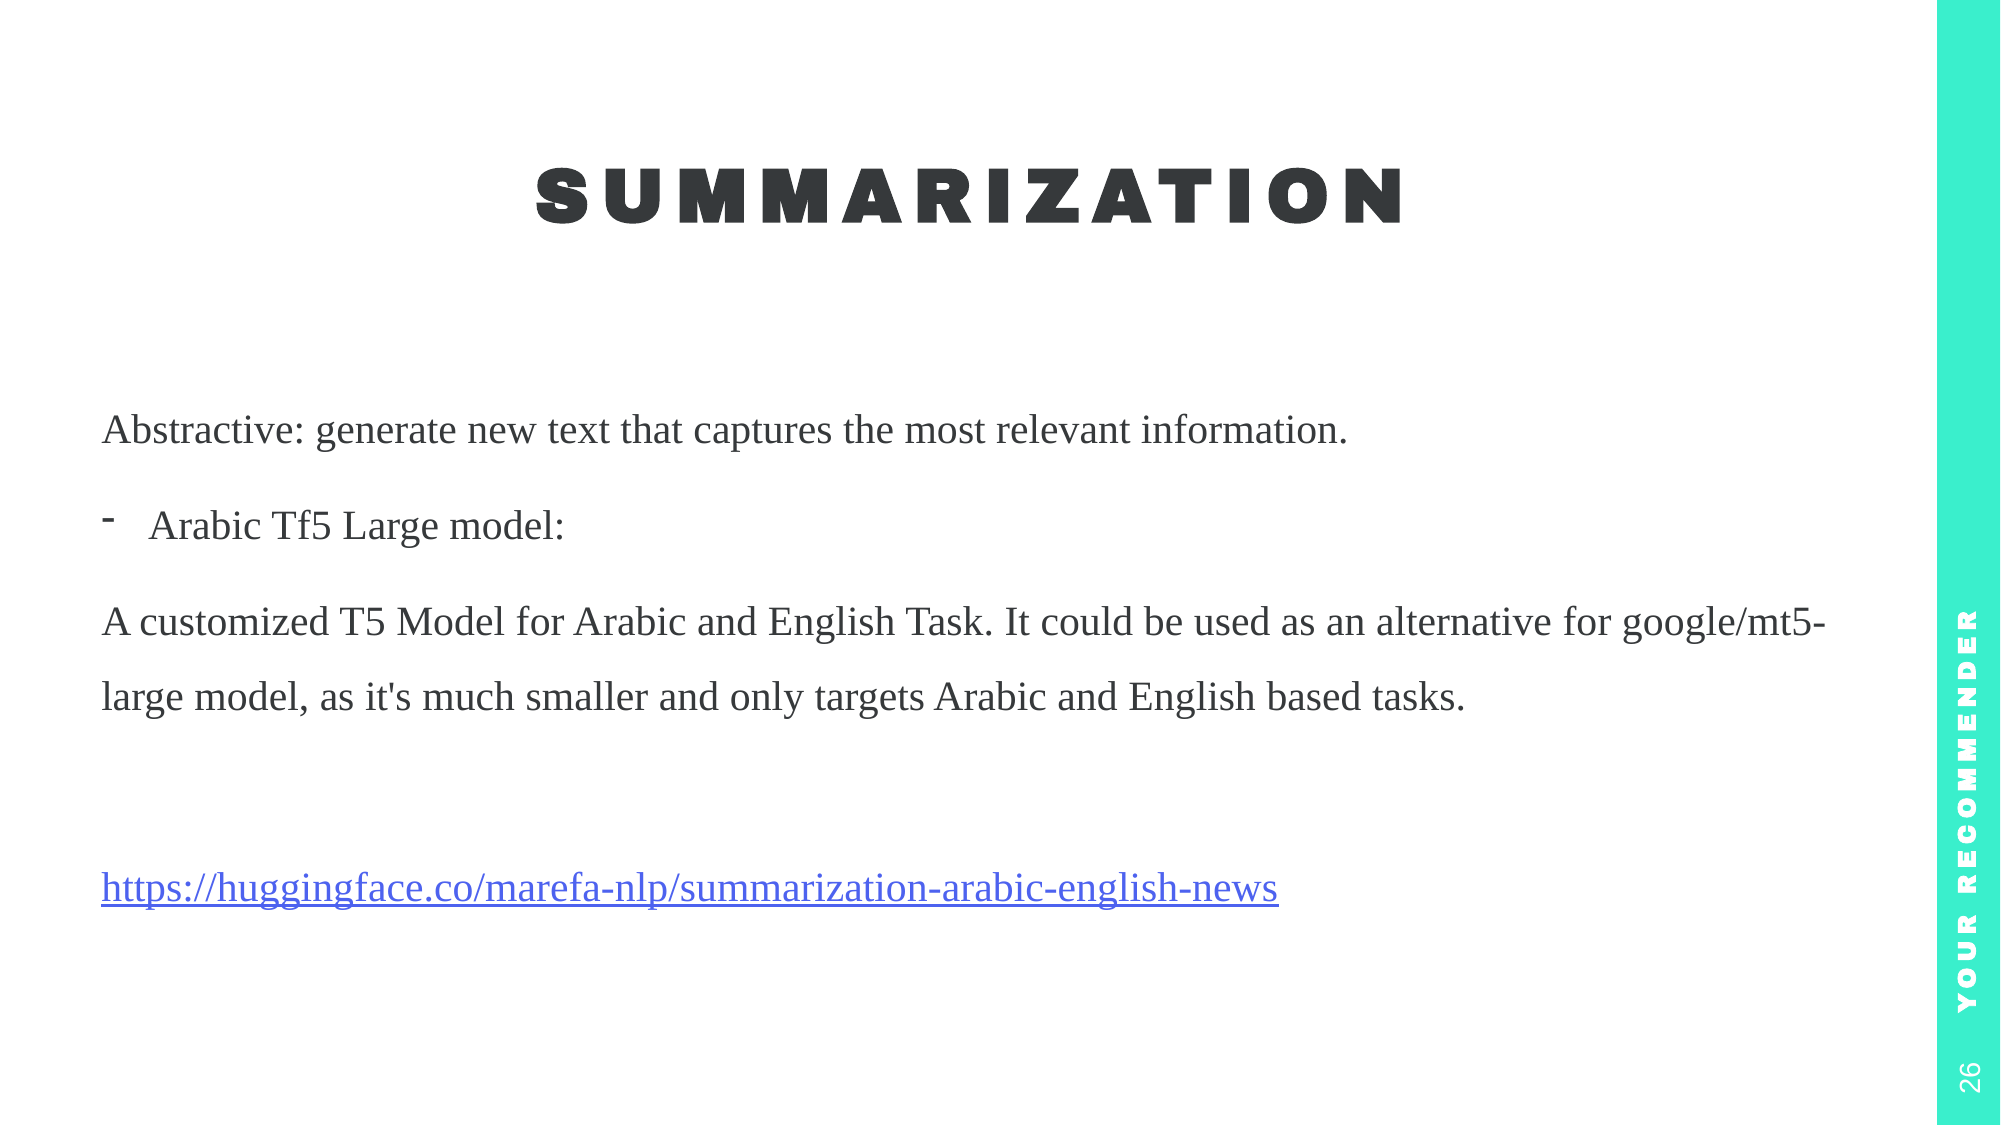

# Summarization
Abstractive: generate new text that captures the most relevant information.
Arabic Tf5 Large model:
A customized T5 Model for Arabic and English Task. It could be used as an alternative for google/mt5-large model, as it's much smaller and only targets Arabic and English based tasks.

https://huggingface.co/marefa-nlp/summarization-arabic-english-news

your recommender

26